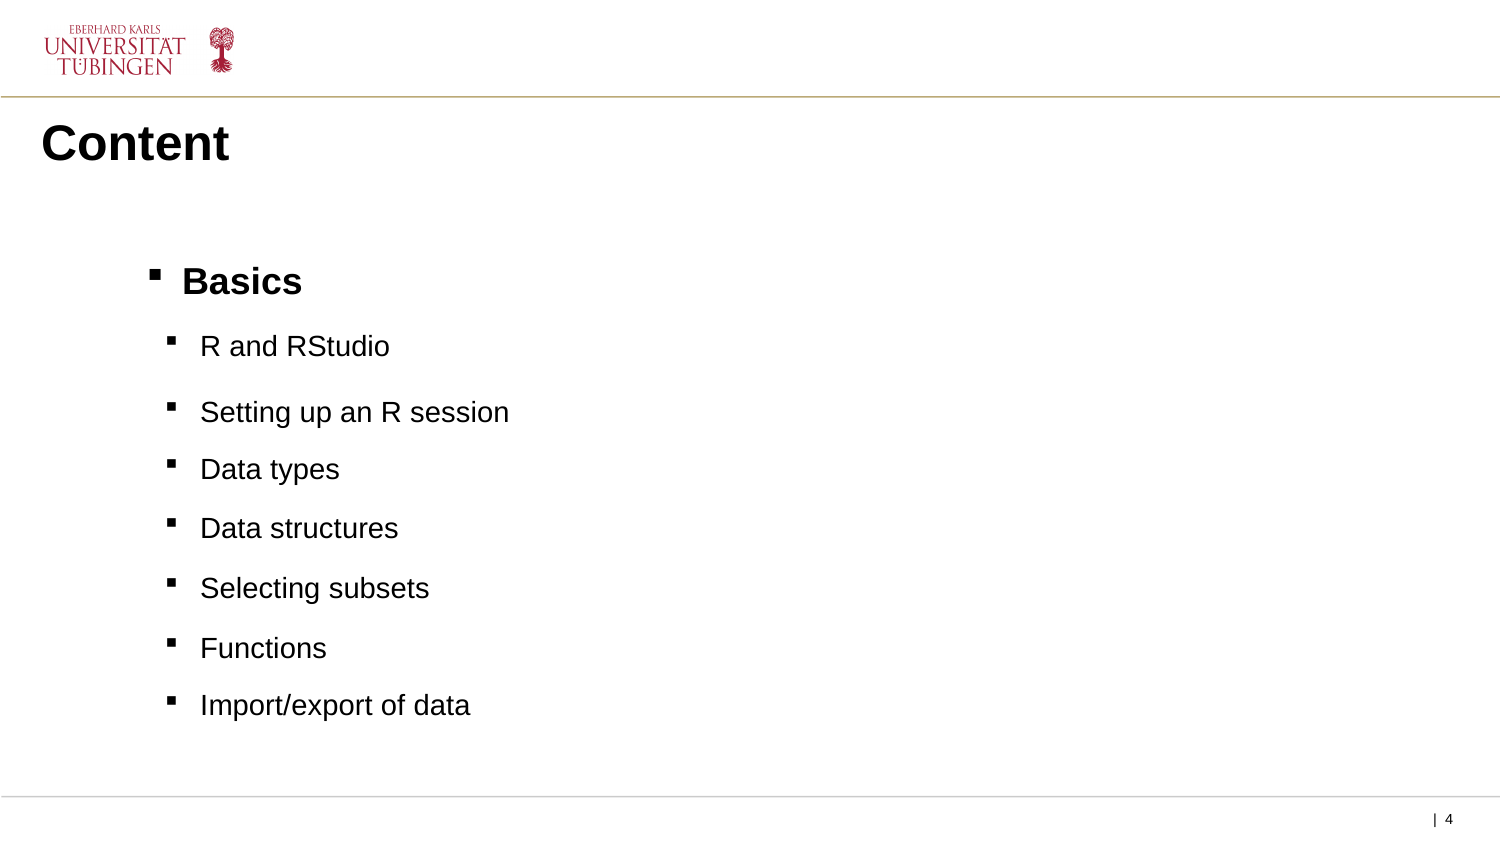

Content

Basics
R and RStudio
Setting up an R session
Data types
Data structures
Selecting subsets
Functions
Import/export of data